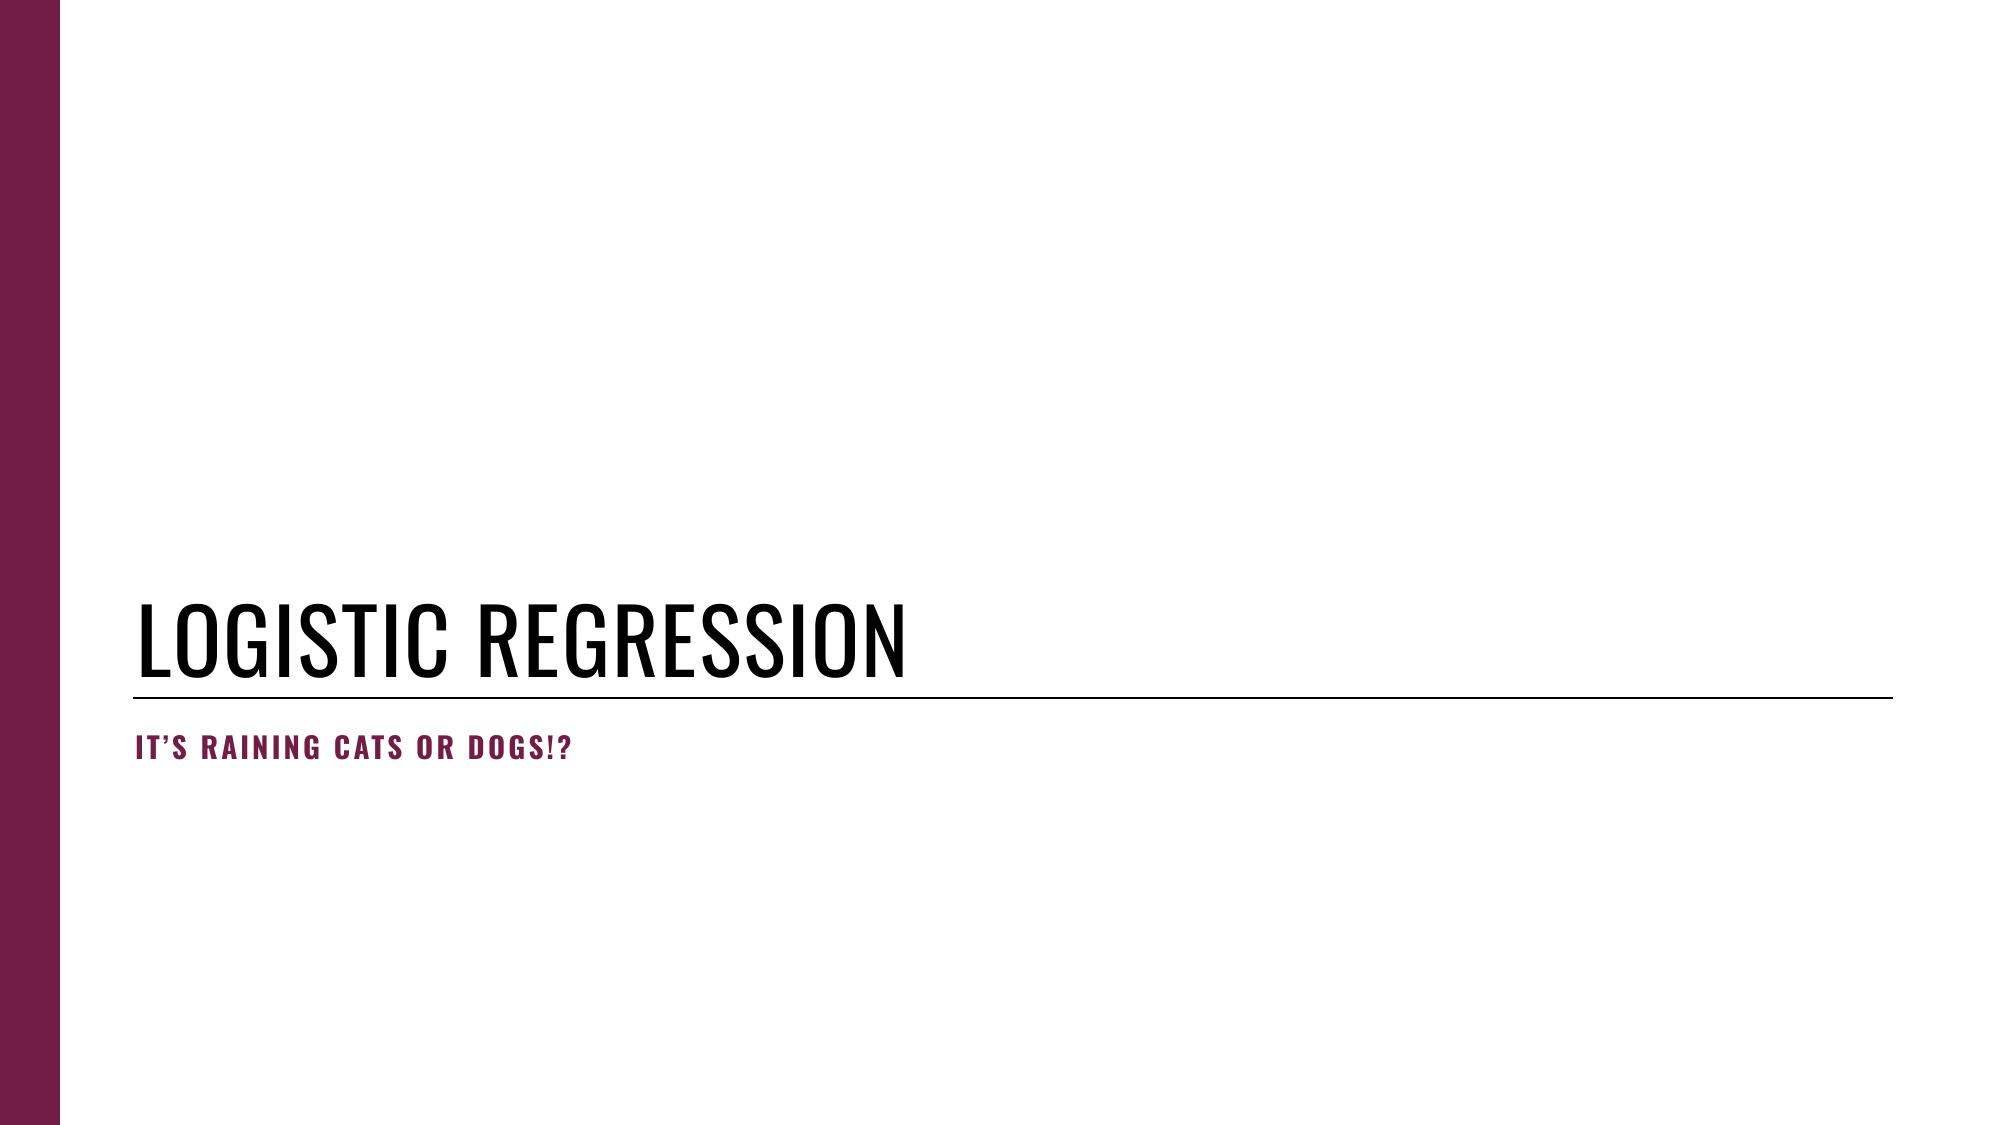

# Logistic Regression
It’s raining cats or dogs!?